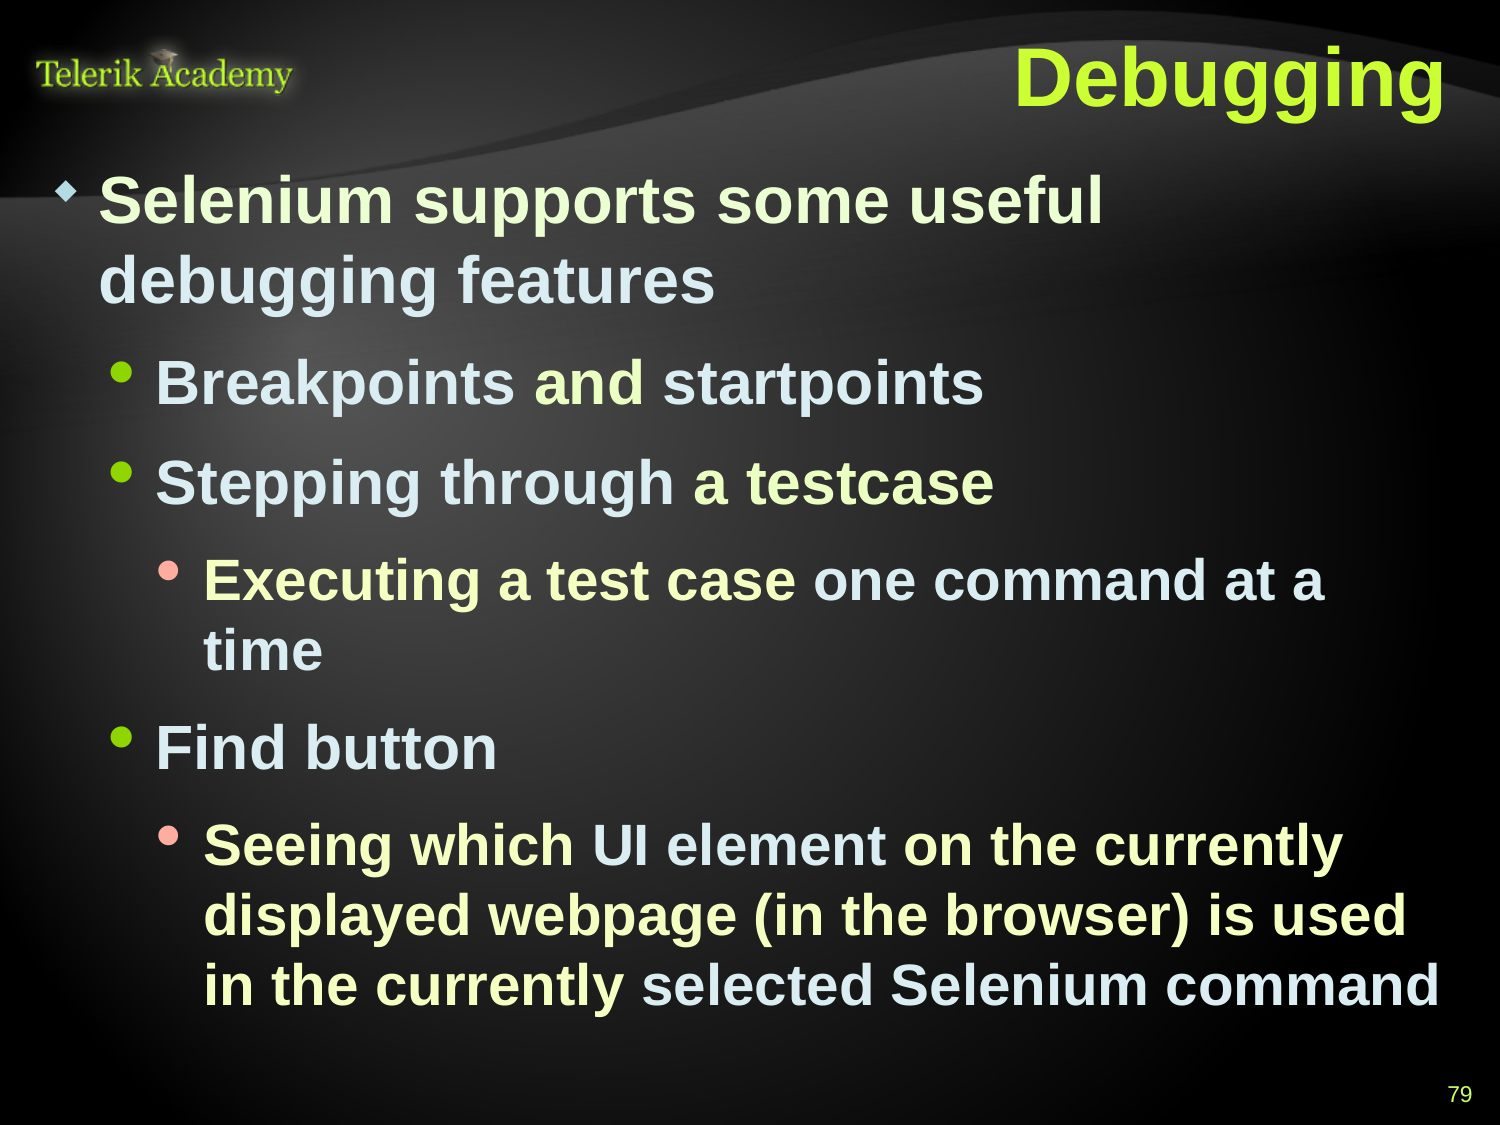

# Debugging
Selenium supports some useful debugging features
Breakpoints and startpoints
Stepping through a testcase
Executing a test case one command at a time
Find button
Seeing which UI element on the currently displayed webpage (in the browser) is used in the currently selected Selenium command
79